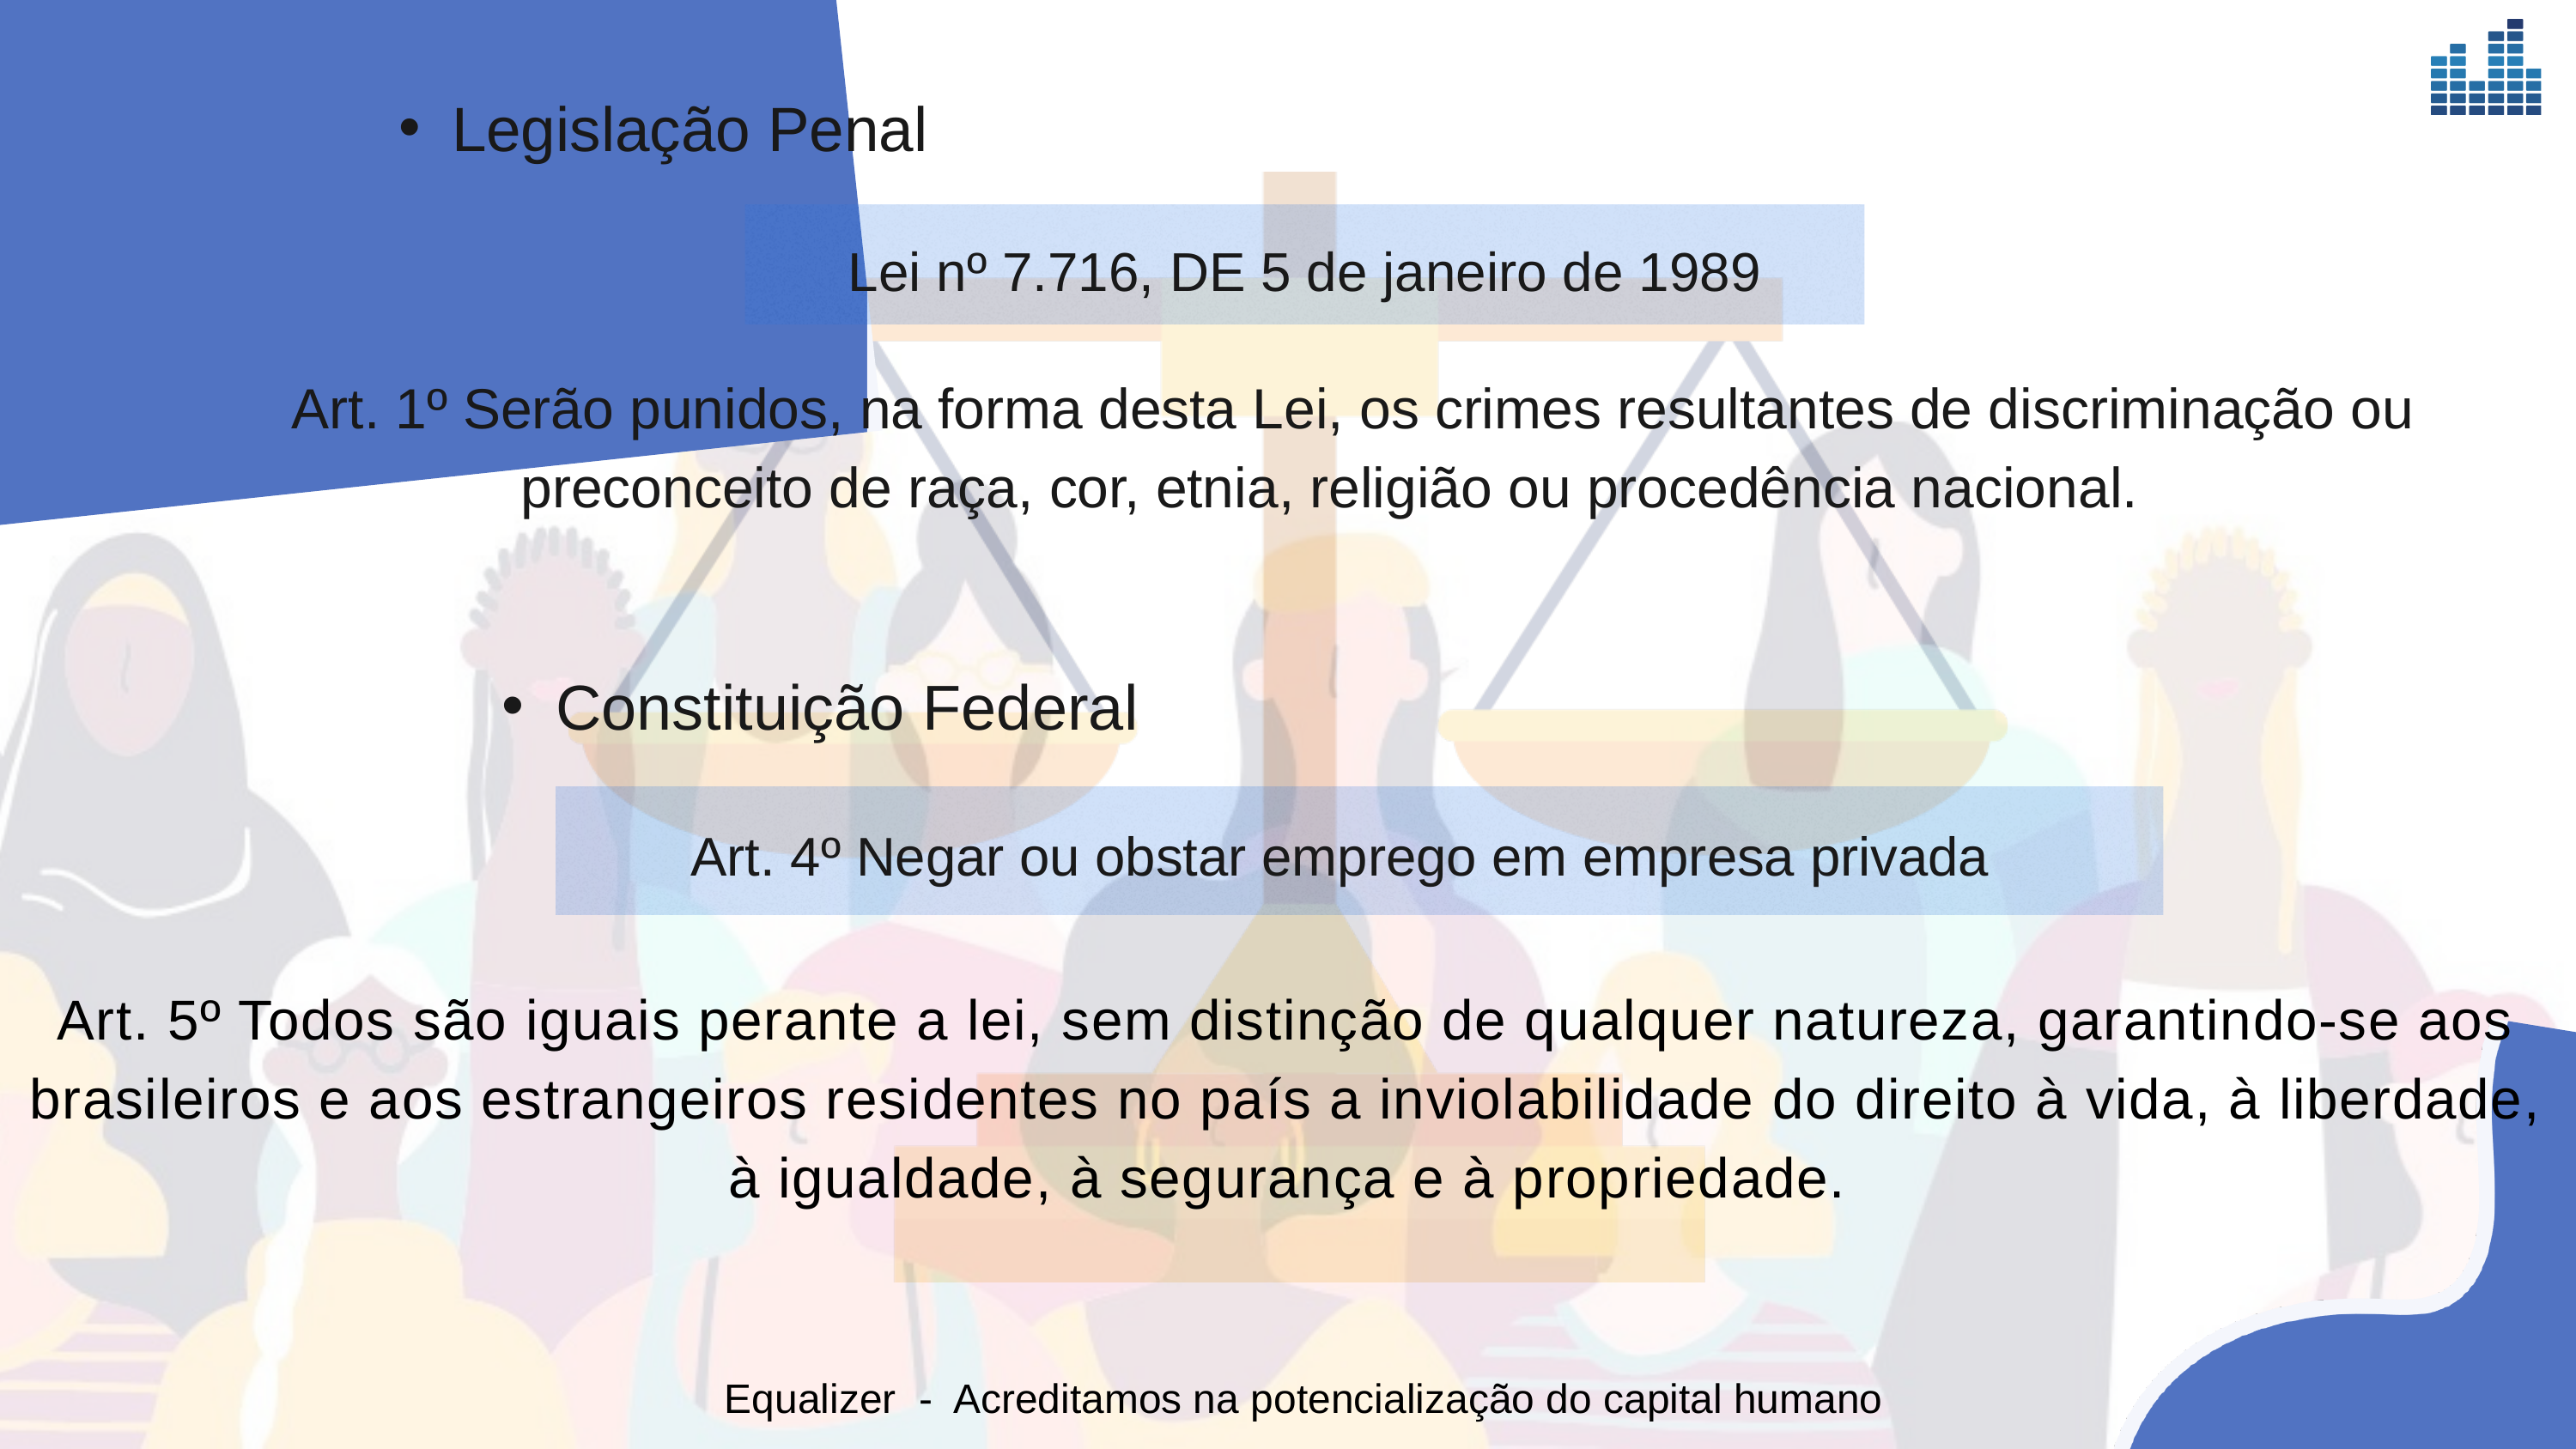

Legislação Penal

Lei nº 7.716, DE 5 de janeiro de 1989
Art. 1º Serão punidos, na forma desta Lei, os crimes resultantes de discriminação ou preconceito de raça, cor, etnia, religião ou procedência nacional.
Constituição Federal

Art. 4º Negar ou obstar emprego em empresa privada
Art. 5º Todos são iguais perante a lei, sem distinção de qualquer natureza, garantindo-se aos brasileiros e aos estrangeiros residentes no país a inviolabilidade do direito à vida, à liberdade, à igualdade, à segurança e à propriedade.

Equalizer  -  Acreditamos na potencialização do capital humano